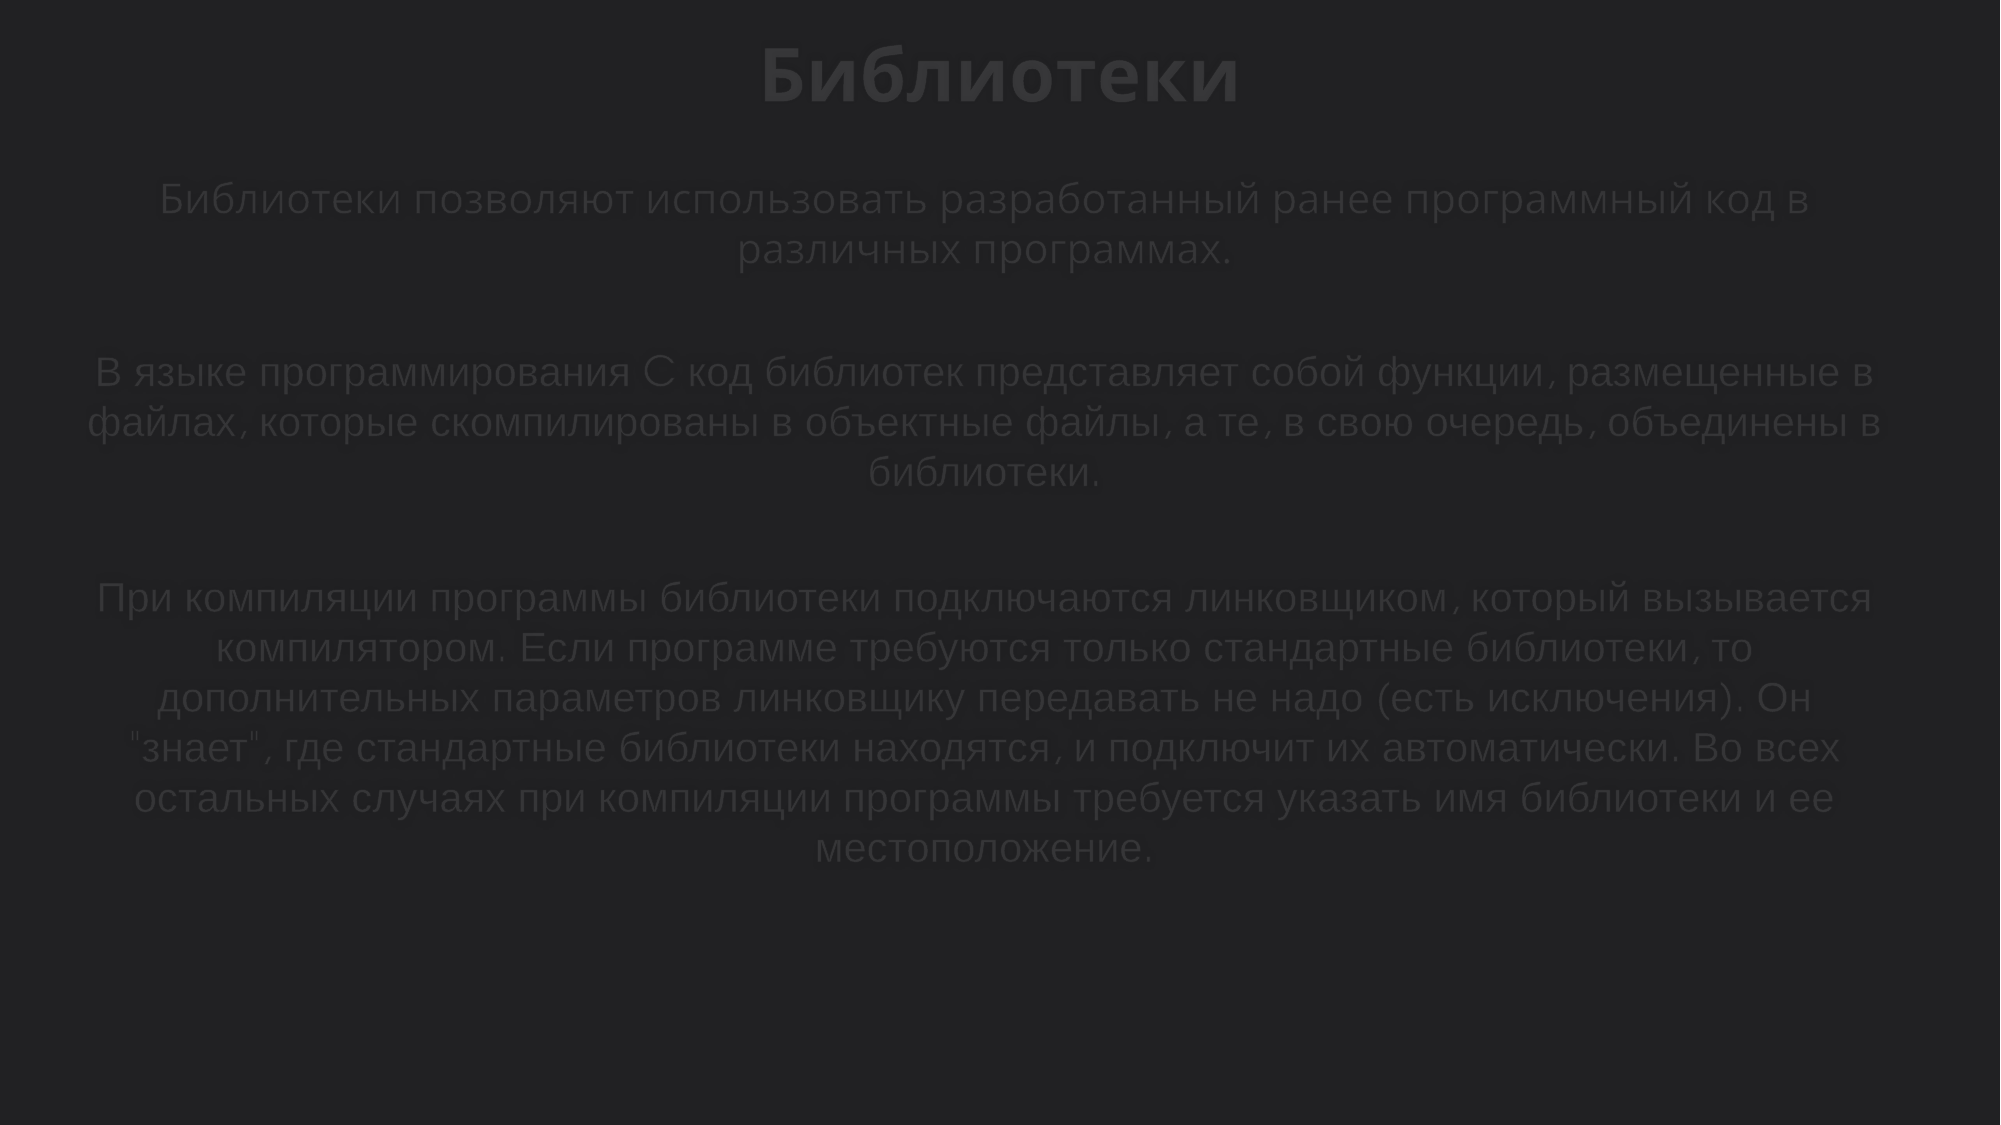

Библиотеки
Библиотеки позволяют использовать разработанный ранее программный код в различных программах.
В языке программирования C код библиотек представляет собой функции, размещенные в файлах, которые скомпилированы в объектные файлы, а те, в свою очередь, объединены в библиотеки.
При компиляции программы библиотеки подключаются линковщиком, который вызывается компилятором. Если программе требуются только стандартные библиотеки, то дополнительных параметров линковщику передавать не надо (есть исключения). Он "знает", где стандартные библиотеки находятся, и подключит их автоматически. Во всех остальных случаях при компиляции программы требуется указать имя библиотеки и ее местоположение.